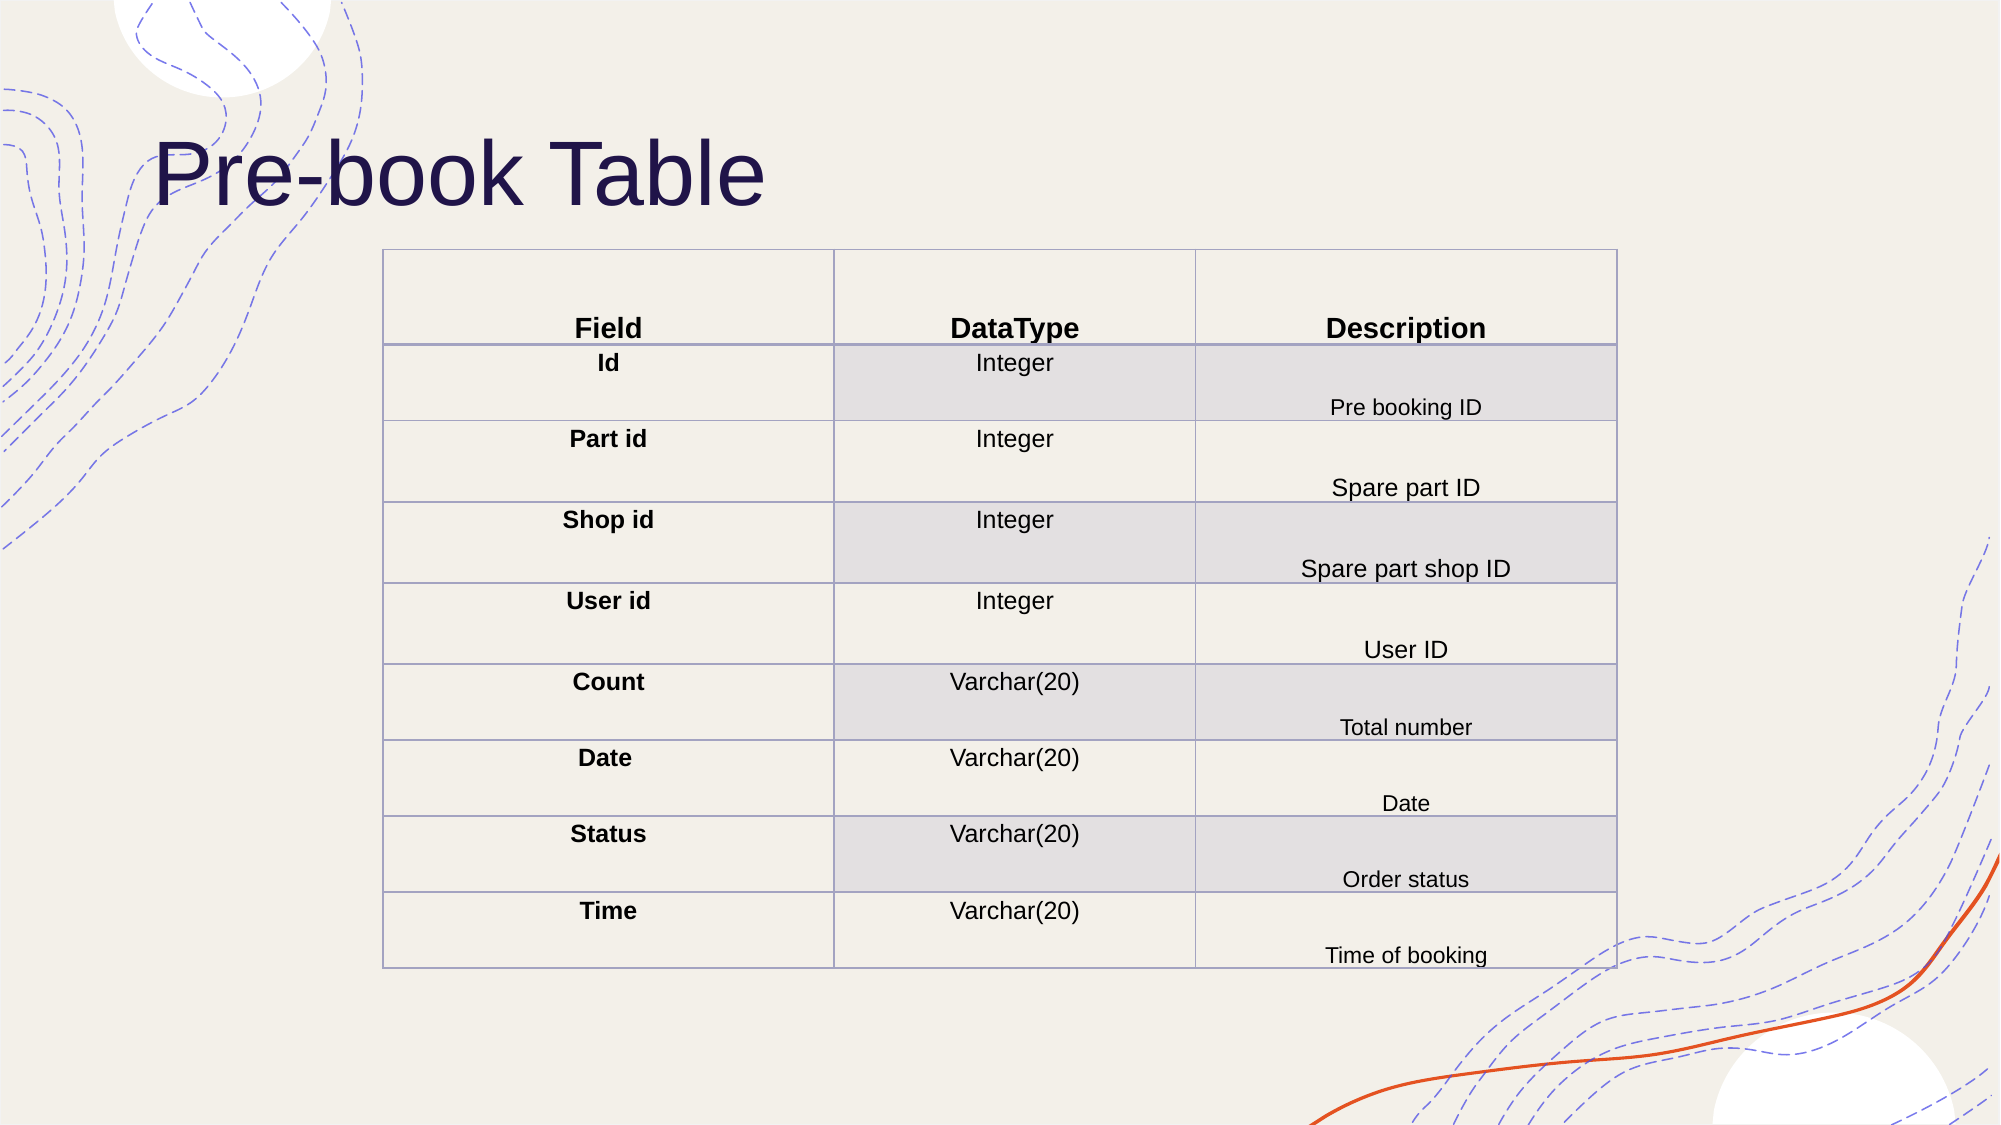

# Pre-book Table
| Field | DataType | Description |
| --- | --- | --- |
| Id | Integer | Pre booking ID |
| Part id | Integer | Spare part ID |
| Shop id | Integer | Spare part shop ID |
| User id | Integer | User ID |
| Count | Varchar(20) | Total number |
| Date | Varchar(20) | Date |
| Status | Varchar(20) | Order status |
| Time | Varchar(20) | Time of booking |